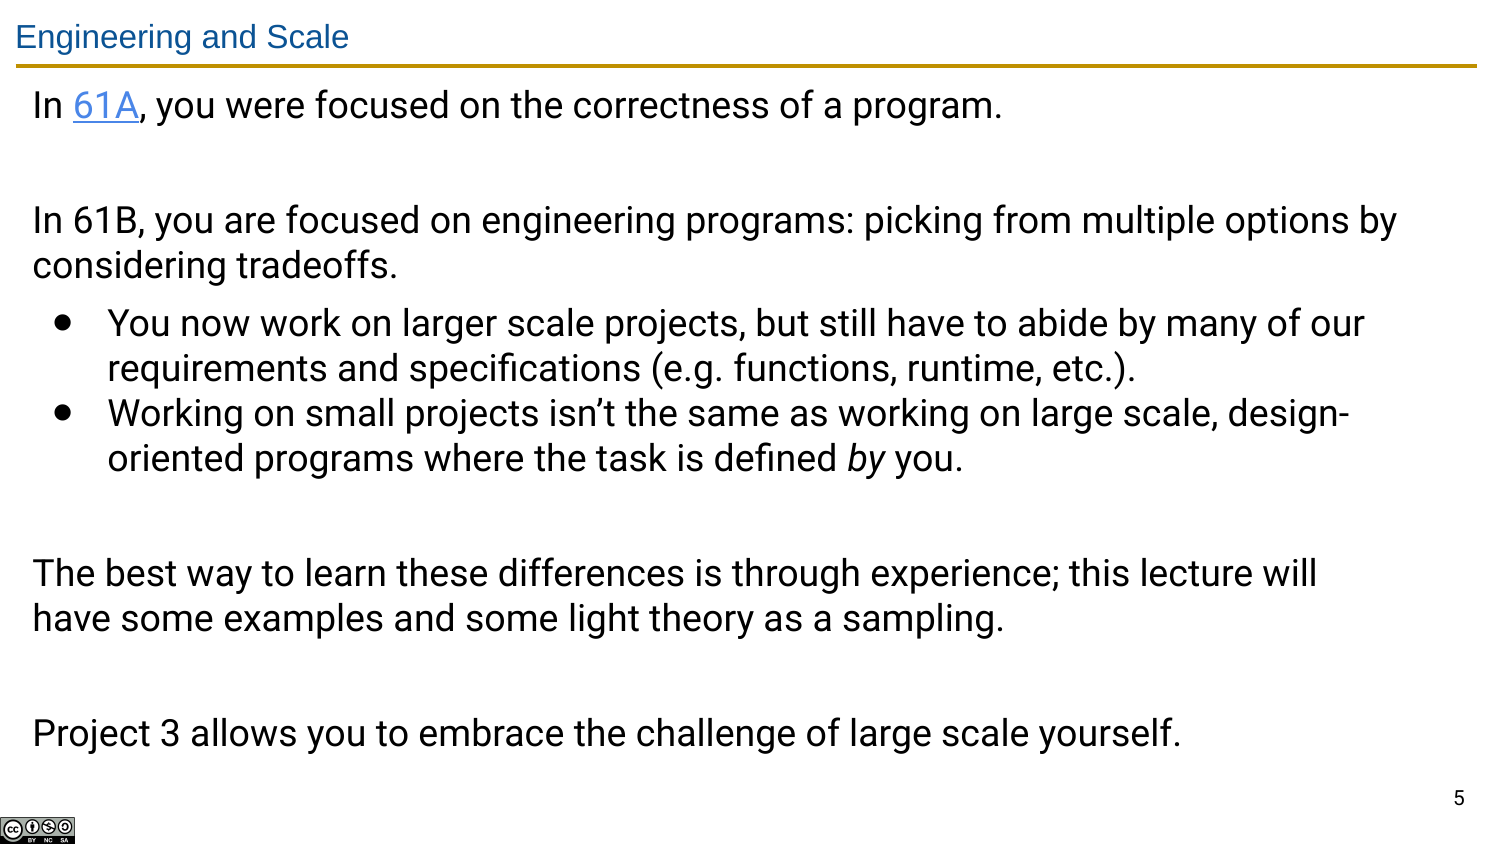

# Engineering and Scale
In 61A, you were focused on the correctness of a program.

In 61B, you are focused on engineering programs: picking from multiple options by considering tradeoffs.
You now work on larger scale projects, but still have to abide by many of our requirements and specifications (e.g. functions, runtime, etc.).
Working on small projects isn’t the same as working on large scale, design-oriented programs where the task is defined by you.

The best way to learn these differences is through experience; this lecture will have some examples and some light theory as a sampling.

Project 3 allows you to embrace the challenge of large scale yourself.
5